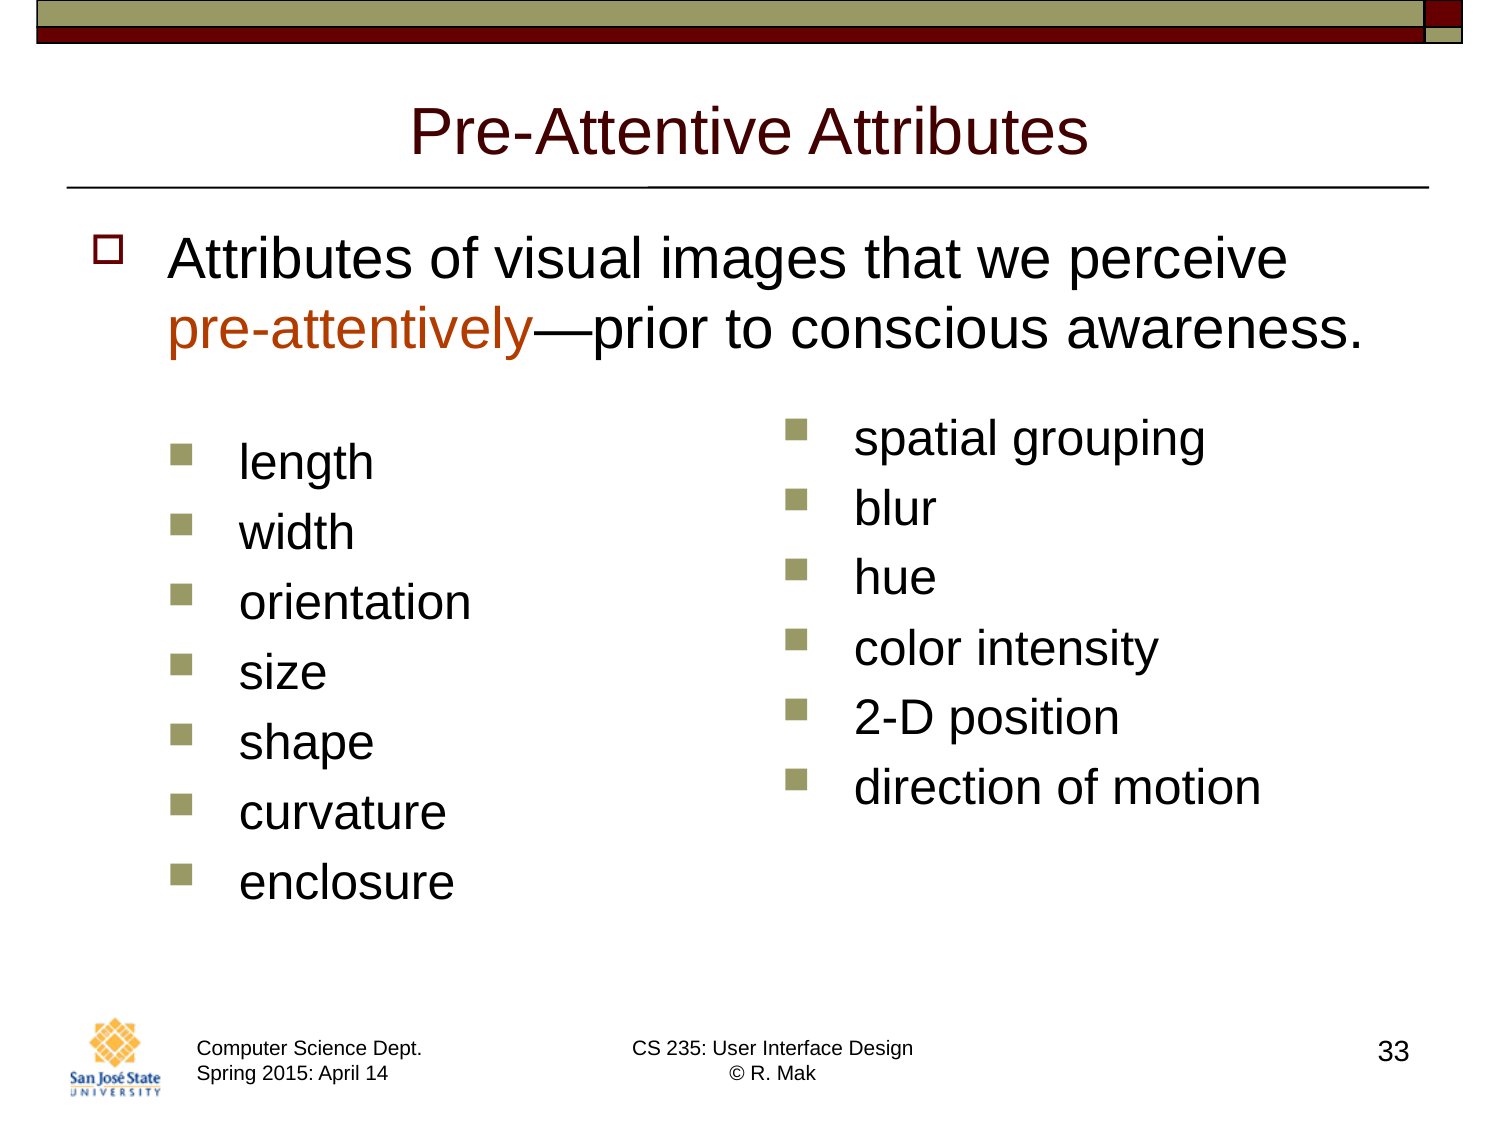

# Pre-Attentive Attributes
Attributes of visual images that we perceive
pre-attentively—prior to conscious awareness.

length
width
orientation
size
shape
curvature
enclosure
spatial grouping
blur
hue
color intensity
2-D position
direction of motion
33